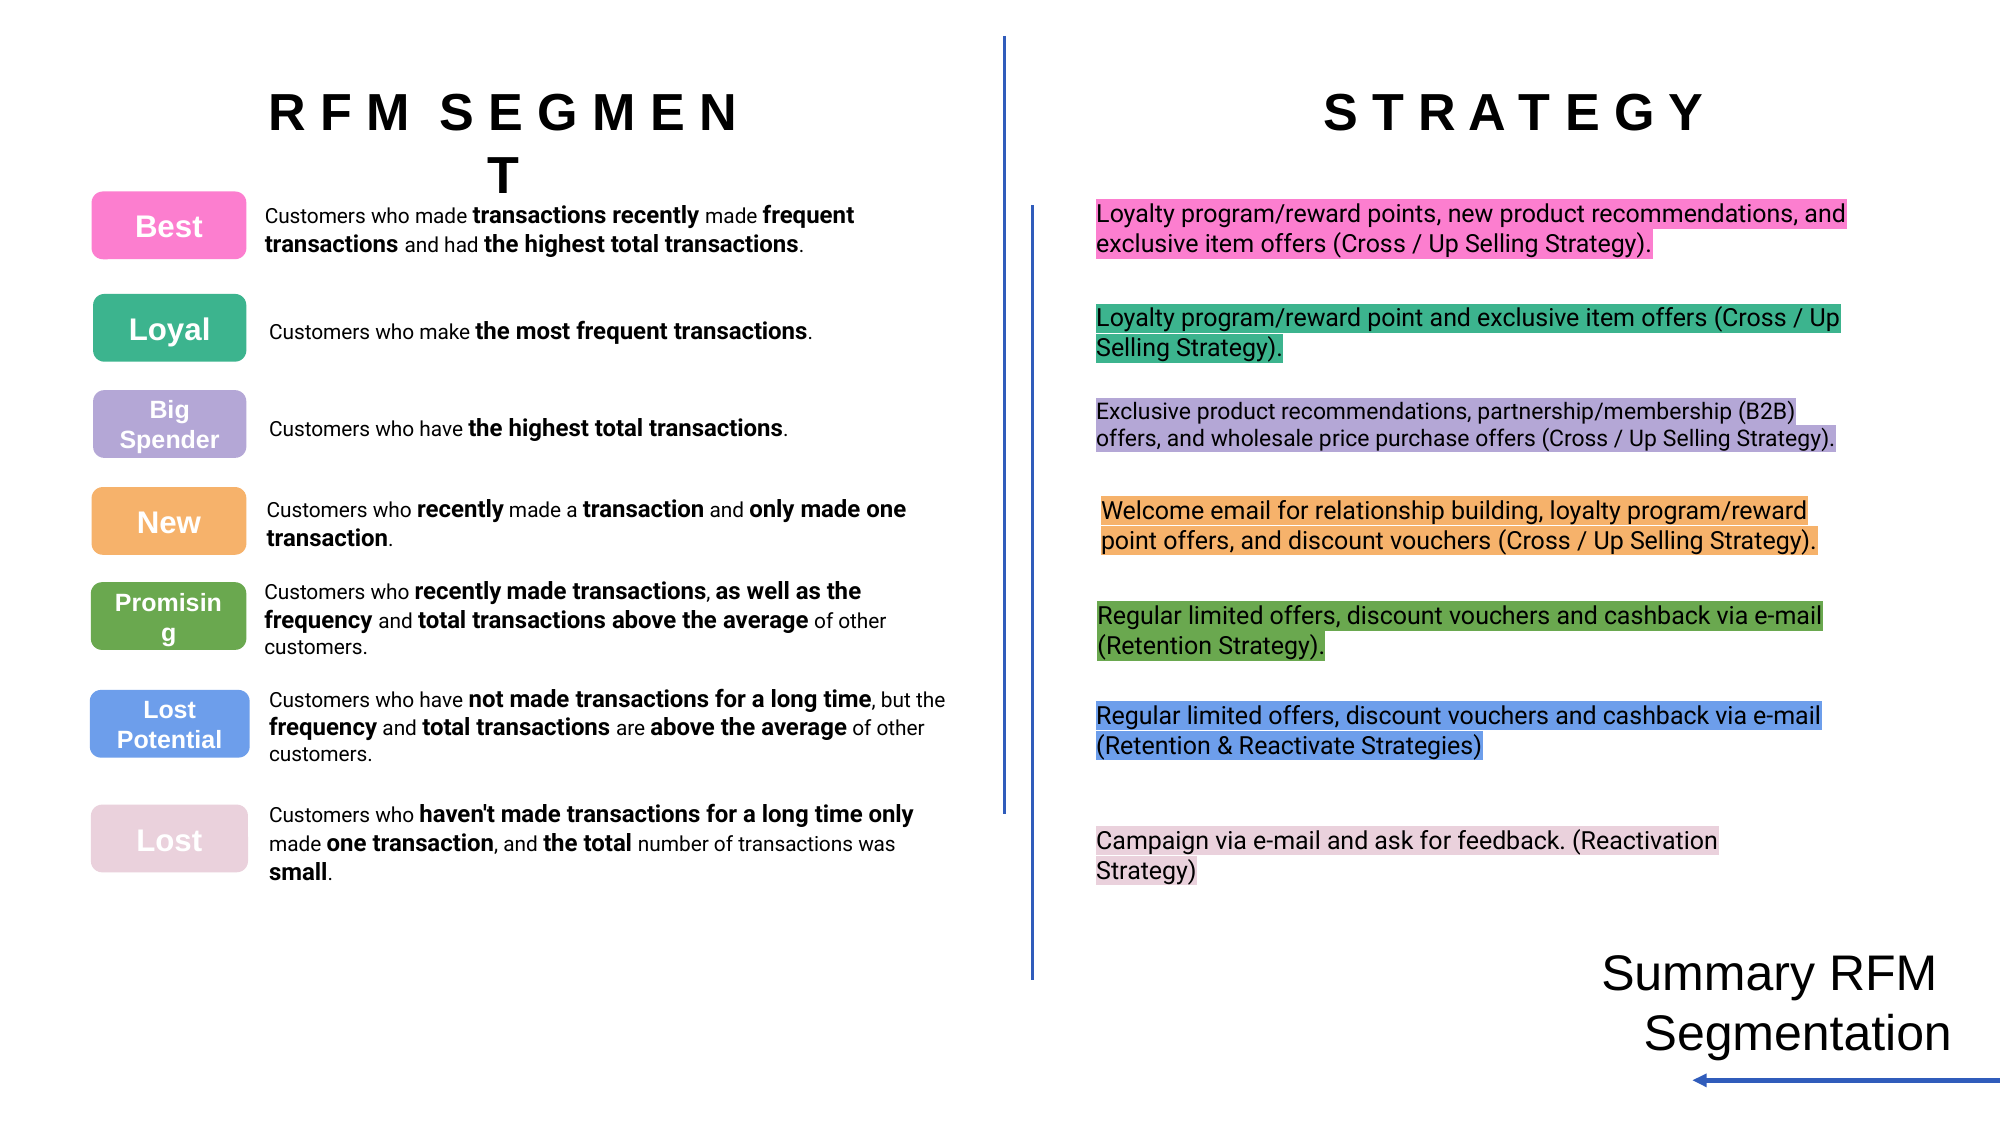

R F M  S E G M E N T
S T R A T E G Y
Loyalty program/reward points, new product recommendations, and exclusive item offers (Cross / Up Selling Strategy).
Best
Customers who made transactions recently made frequent transactions and had the highest total transactions.
Loyal
Loyalty program/reward point and exclusive item offers (Cross / Up Selling Strategy).
Customers who make the most frequent transactions.
Exclusive product recommendations, partnership/membership (B2B) offers, and wholesale price purchase offers (Cross / Up Selling Strategy).
Big Spender

Customers who have the highest total transactions.
Customers who recently made a transaction and only made one transaction.
Welcome email for relationship building, loyalty program/reward point offers, and discount vouchers (Cross / Up Selling Strategy).
New
Customers who recently made transactions, as well as the frequency and total transactions above the average of other customers.
Promising
Regular limited offers, discount vouchers and cashback via e-mail (Retention Strategy).
Customers who have not made transactions for a long time, but the frequency and total transactions are above the average of other customers.
Lost Potential
Regular limited offers, discount vouchers and cashback via e-mail (Retention & Reactivate Strategies)
Customers who haven't made transactions for a long time only made one transaction, and the total number of transactions was small.
Lost
Campaign via e-mail and ask for feedback. (Reactivation Strategy)
Summary RFM
Segmentation